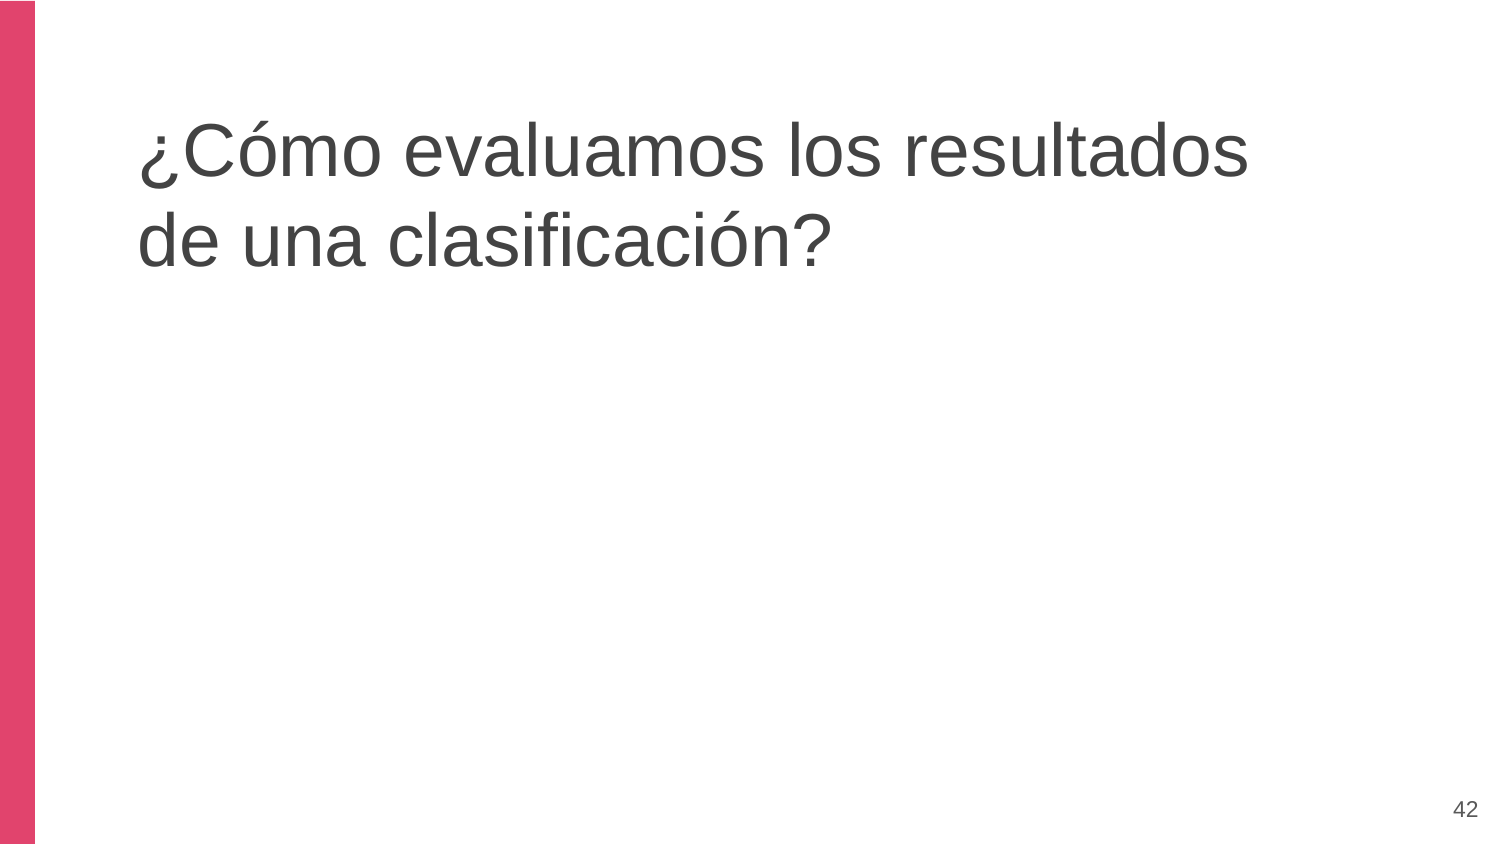

¿Cómo evaluamos los resultados de una clasificación?

42